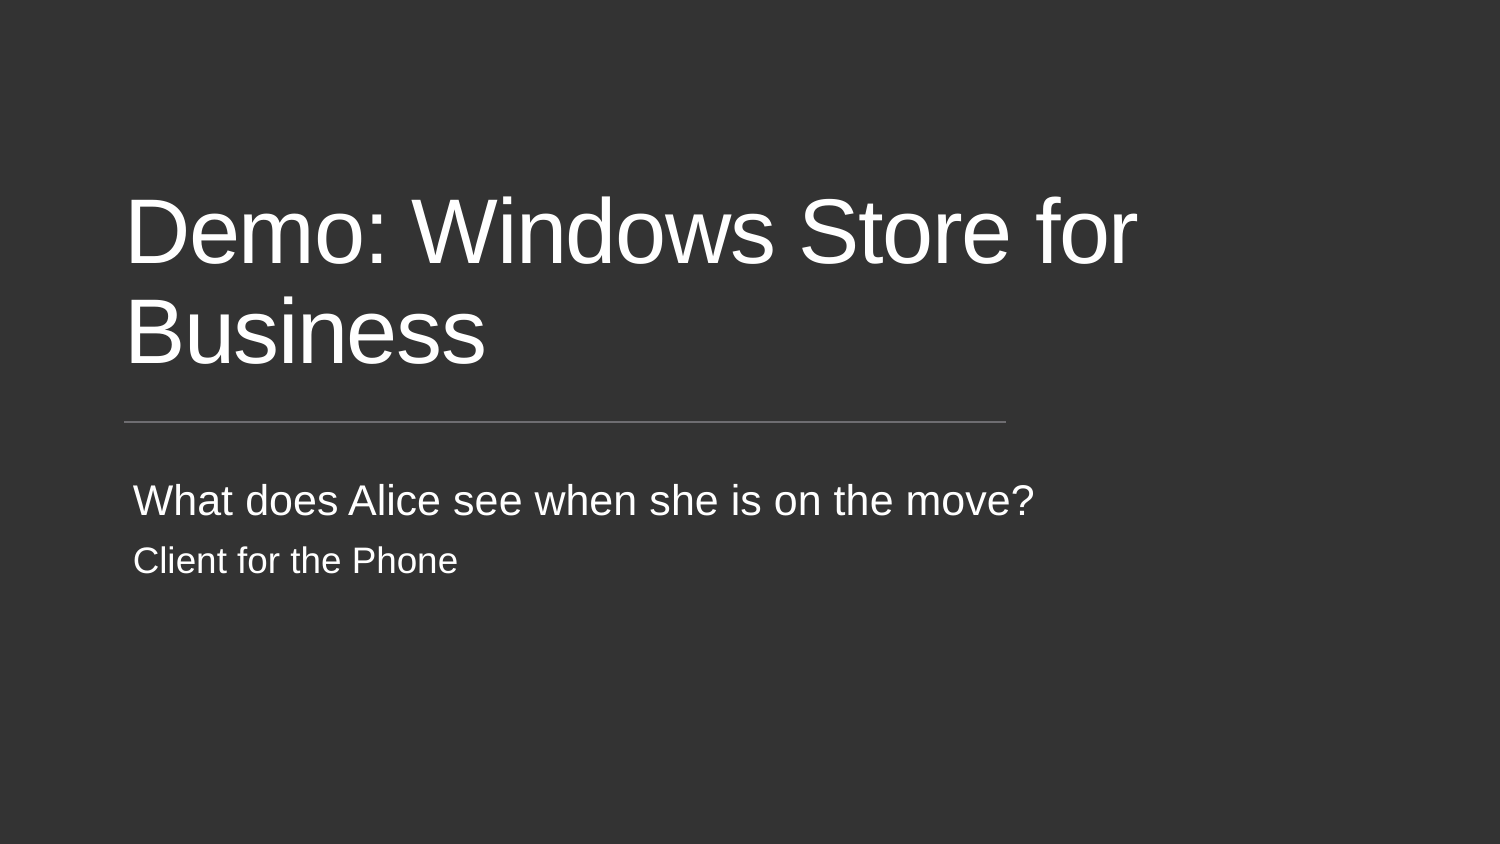

# Demo: Windows Store for Business
What does Alice see when she is on the move?
Client for the Phone